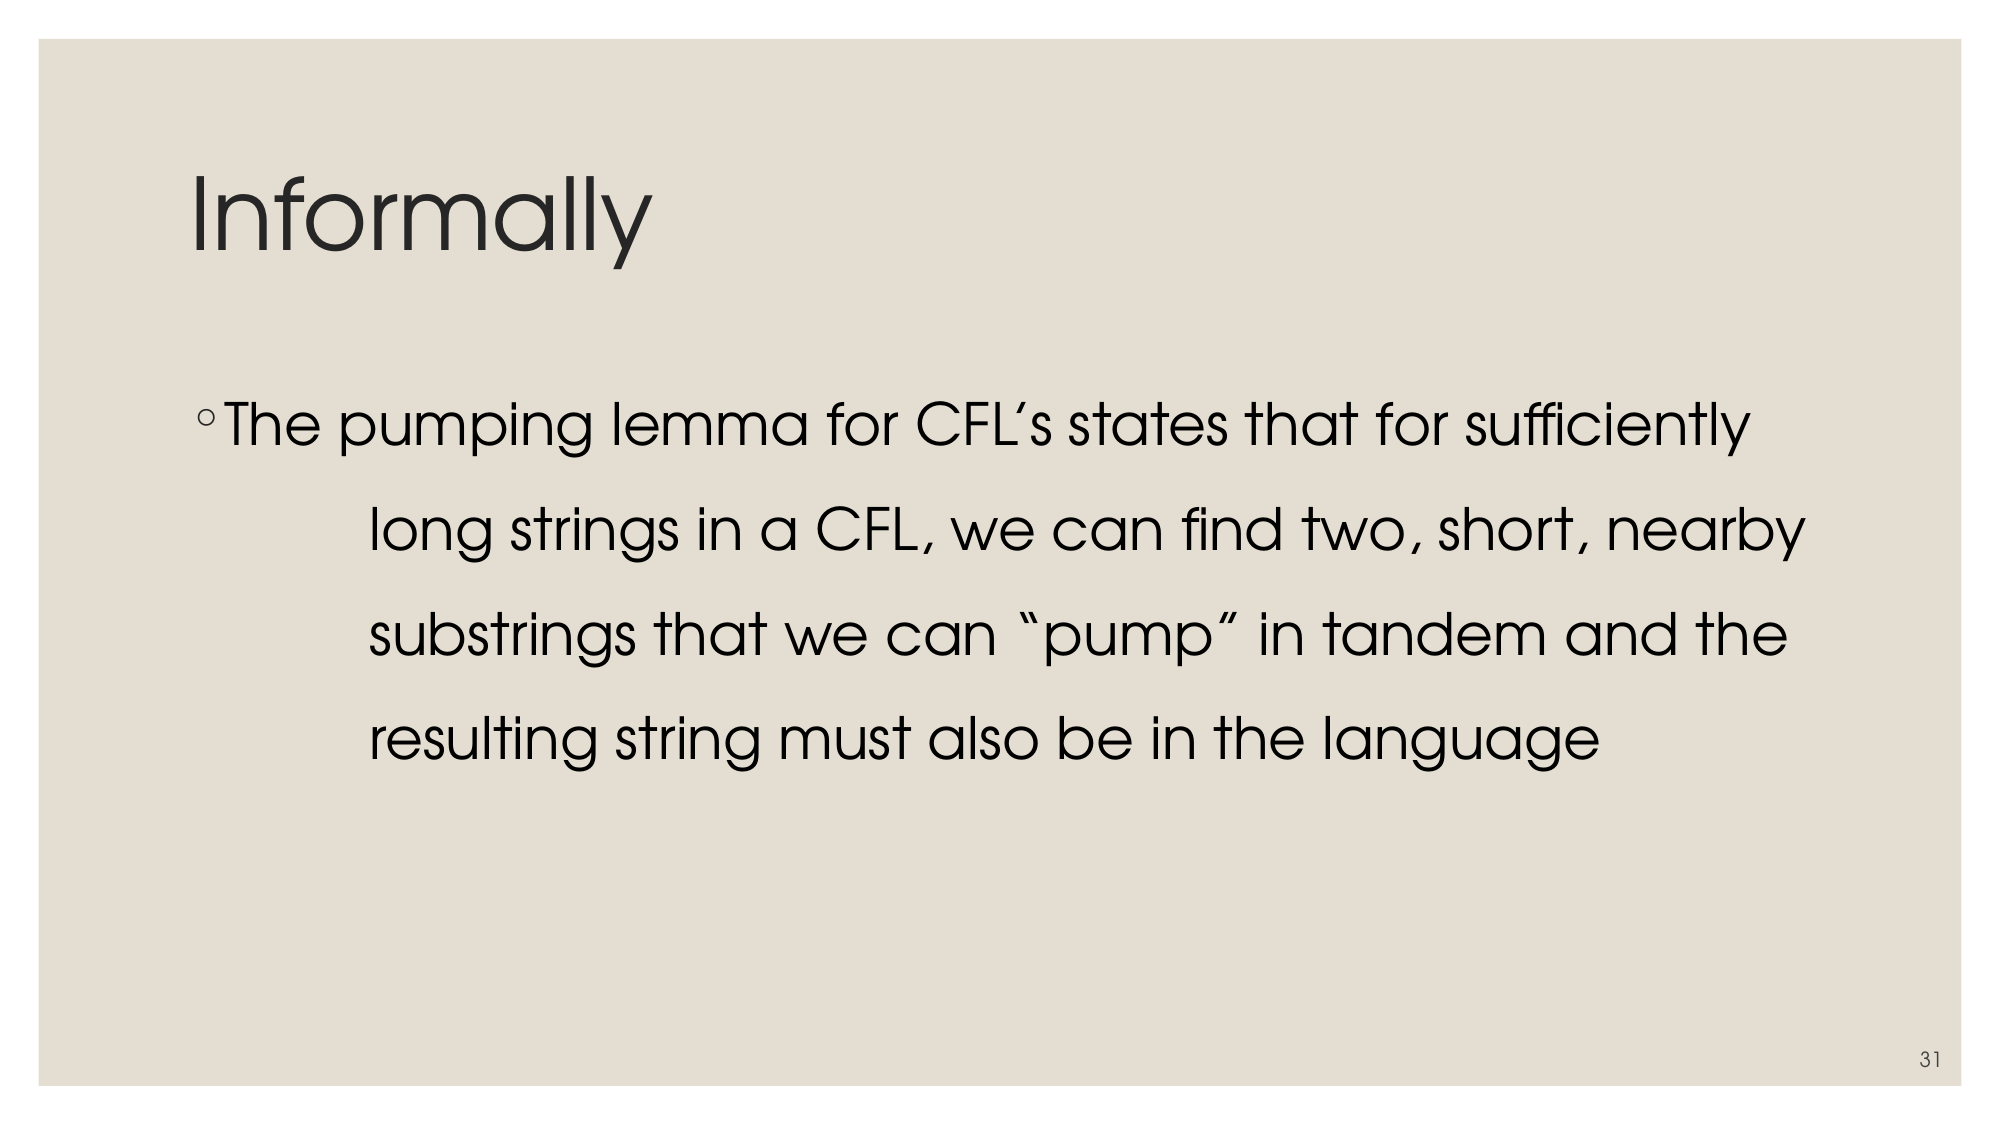

# Informally
The pumping lemma for CFL’s states that for sufficiently 	long strings in a CFL, we can find two, short, nearby 	substrings that we can “pump” in tandem and the 	resulting string must also be in the language
31